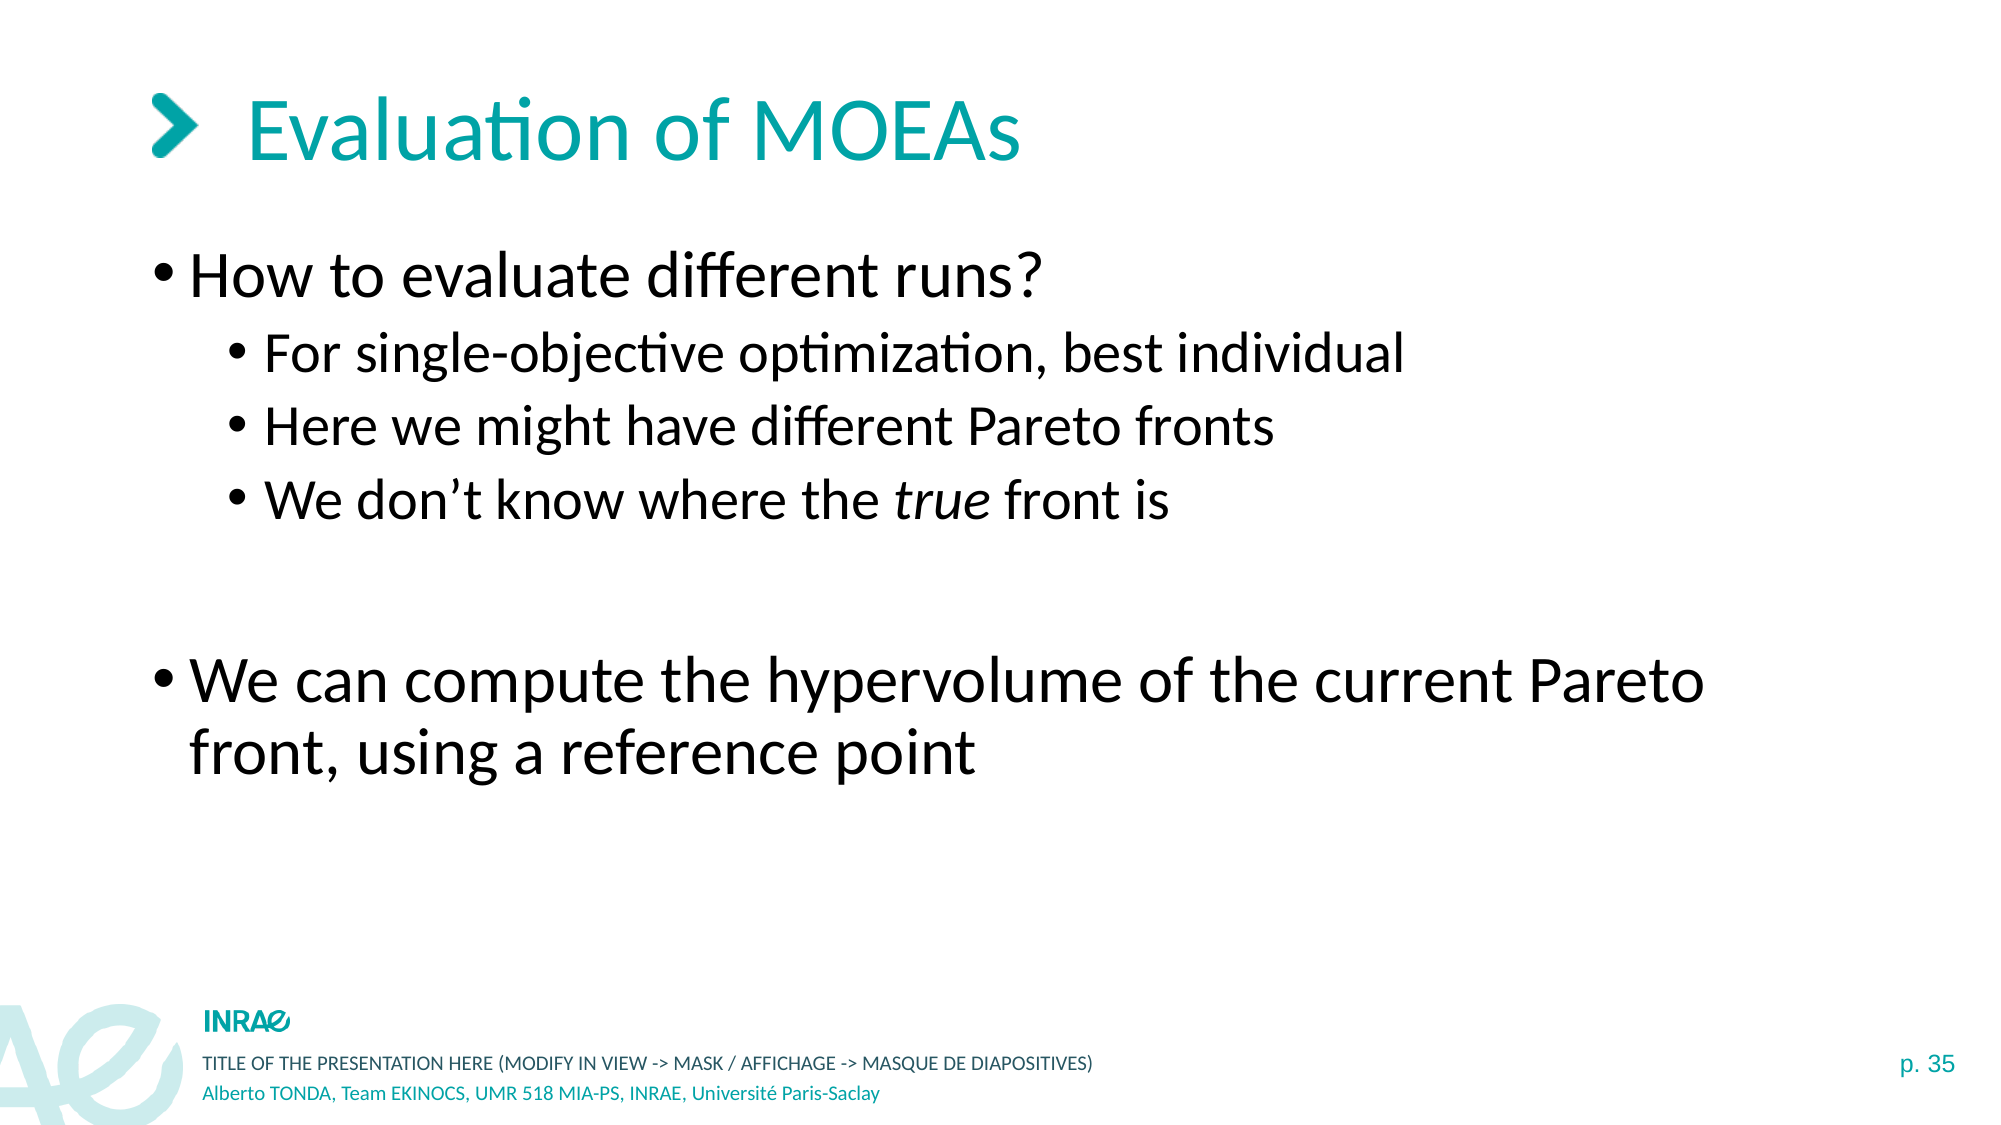

# Evaluation of MOEAs
How to evaluate different runs?
For single-objective optimization, best individual
Here we might have different Pareto fronts
We don’t know where the true front is

We can compute the hypervolume of the current Pareto front, using a reference point